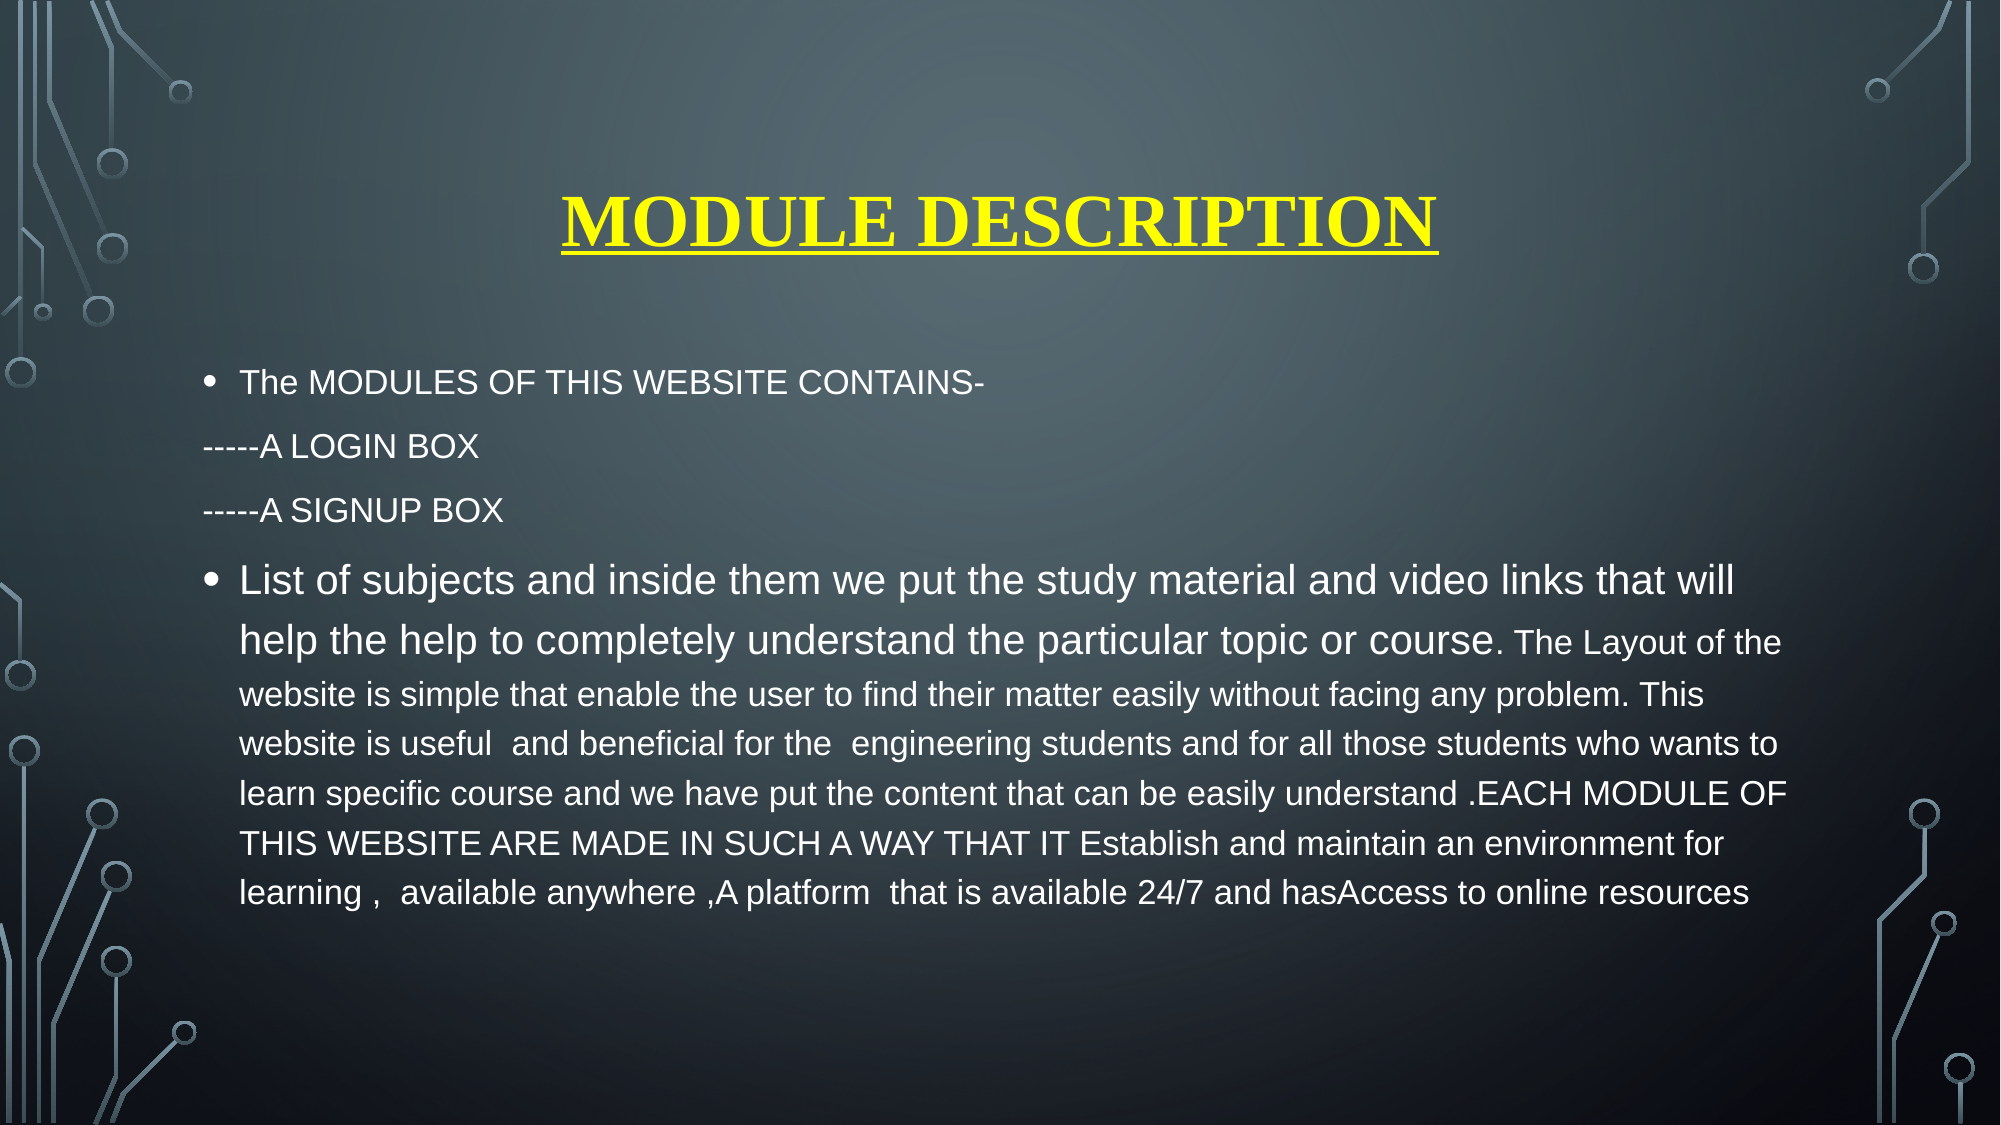

# MODULE DESCRIPTION
The MODULES OF THIS WEBSITE CONTAINS-
-----A LOGIN BOX
-----A SIGNUP BOX
List of subjects and inside them we put the study material and video links that will help the help to completely understand the particular topic or course. The Layout of the website is simple that enable the user to find their matter easily without facing any problem. This website is useful  and beneficial for the  engineering students and for all those students who wants to learn specific course and we have put the content that can be easily understand .EACH MODULE OF THIS WEBSITE ARE MADE IN SUCH A WAY THAT IT Establish and maintain an environment for learning ,  available anywhere ,A platform  that is available 24/7 and hasAccess to online resources